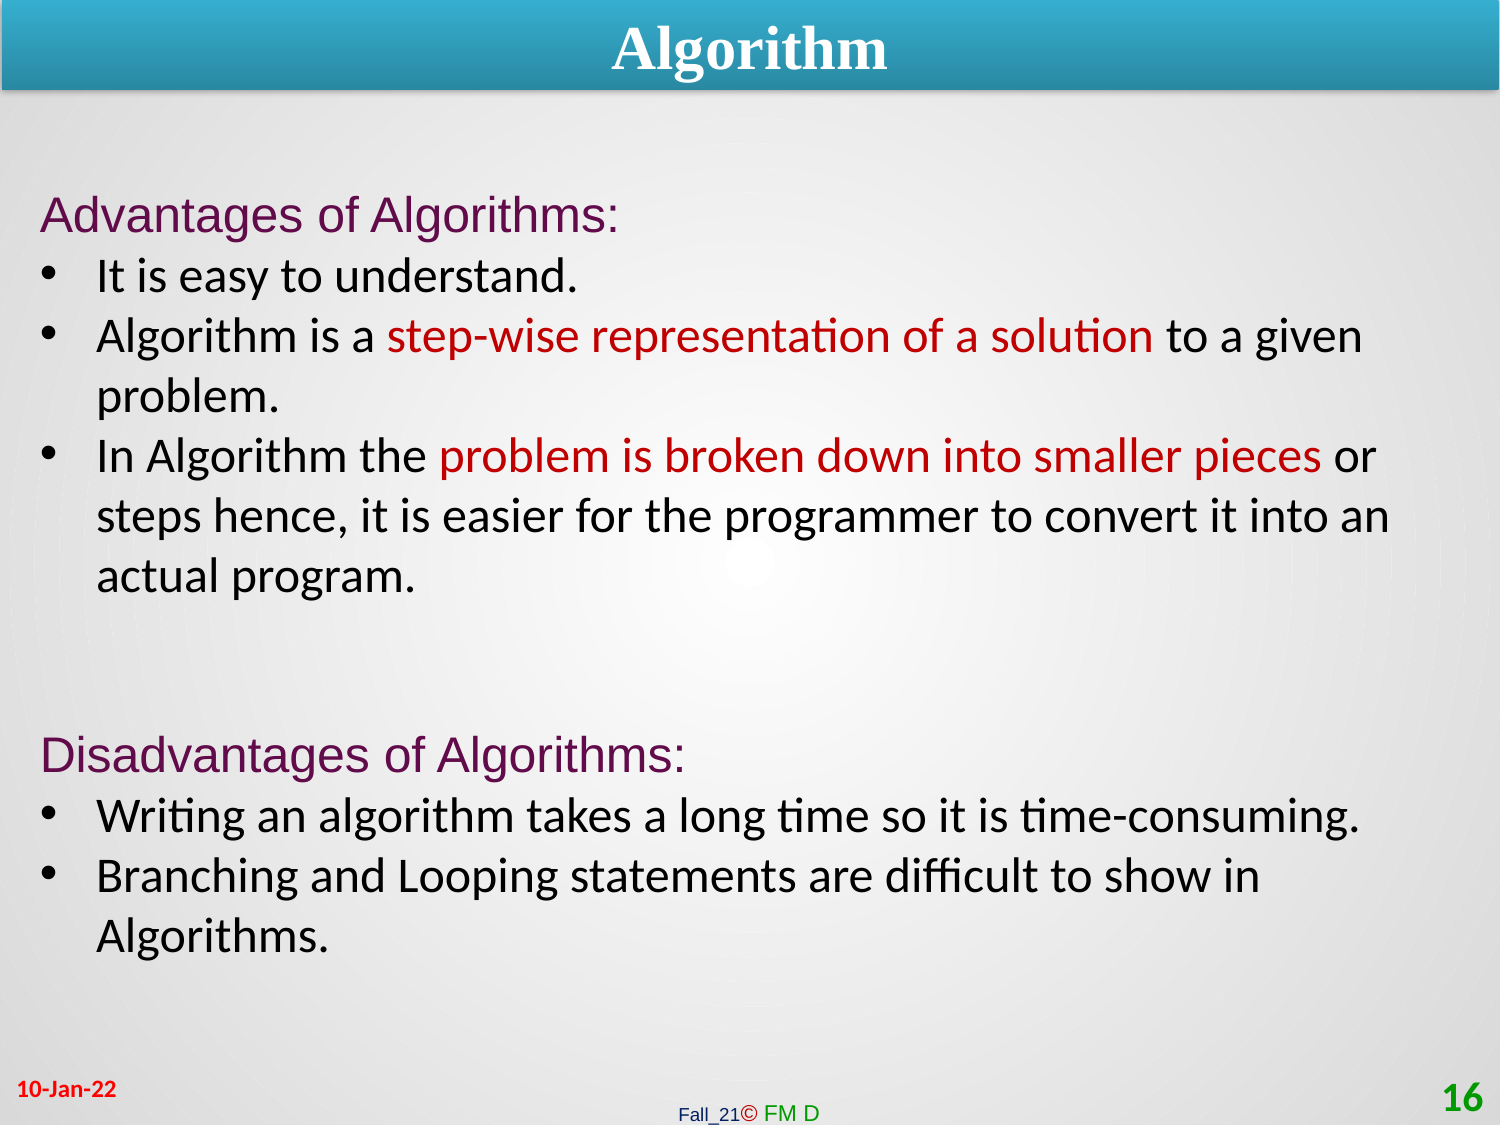

Algorithm

Advantages of Algorithms:
It is easy to understand.
Algorithm is a step-wise representation of a solution to a given problem.
In Algorithm the problem is broken down into smaller pieces or steps hence, it is easier for the programmer to convert it into an actual program.

Disadvantages of Algorithms:
Writing an algorithm takes a long time so it is time-consuming.
Branching and Looping statements are difficult to show in Algorithms.

10-Jan-22
16